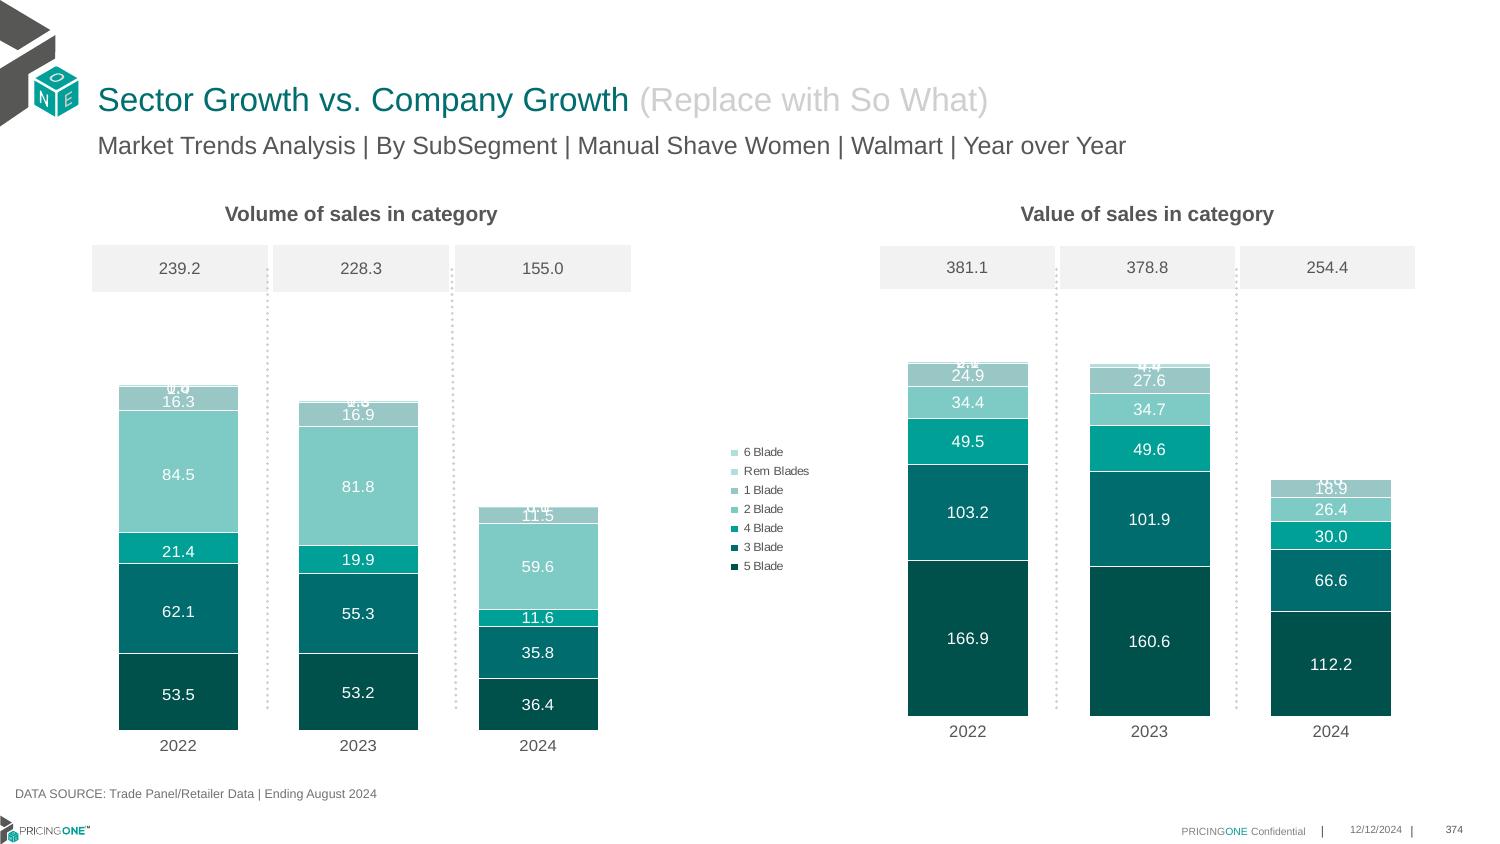

# Sector Growth vs. Company Growth (Replace with So What)
Market Trends Analysis | By SubSegment | Manual Shave Women | Walmart | Year over Year
| Value of sales in category |  |  |
| --- | --- | --- |
| 381.1 | 378.8 | 254.4 |
| Volume of sales in category |  |  |
| --- | --- | --- |
| 239.2 | 228.3 | 155.0 |

### Chart

| Category | 5 Blade | 3 Blade | 4 Blade | 2 Blade | 1 Blade | Rem Blades | 6 Blade |
|---|---|---|---|---|---|---|---|
| 2022 | 166.934758 | 103.233704 | 49.502079 | 34.443289 | 24.929796 | 2.052098 | 2.6e-05 |
| 2023 | 160.647559 | 101.867799 | 49.60917 | 34.660803 | 27.572848 | 4.427755 | 2.2e-05 |
| 2024 | 112.247936 | 66.56923 | 30.028848 | 26.369713 | 18.930908 | 0.264388 | 2e-05 |

### Chart

| Category | 5 Blade | 3 Blade | 4 Blade | 2 Blade | 1 Blade | Rem Blades | 6 Blade |
|---|---|---|---|---|---|---|---|
| 2022 | 53.489638 | 62.09754 | 21.407412 | 84.487598 | 16.332092 | 1.410743 | 1.4e-05 |
| 2023 | 53.179143 | 55.29359 | 19.857501 | 81.83518 | 16.883551 | 1.285442 | 1.1e-05 |
| 2024 | 36.408452 | 35.76326 | 11.604173 | 59.634277 | 11.454244 | 0.097777 | 1e-05 |
DATA SOURCE: Trade Panel/Retailer Data | Ending August 2024

12/12/2024
374